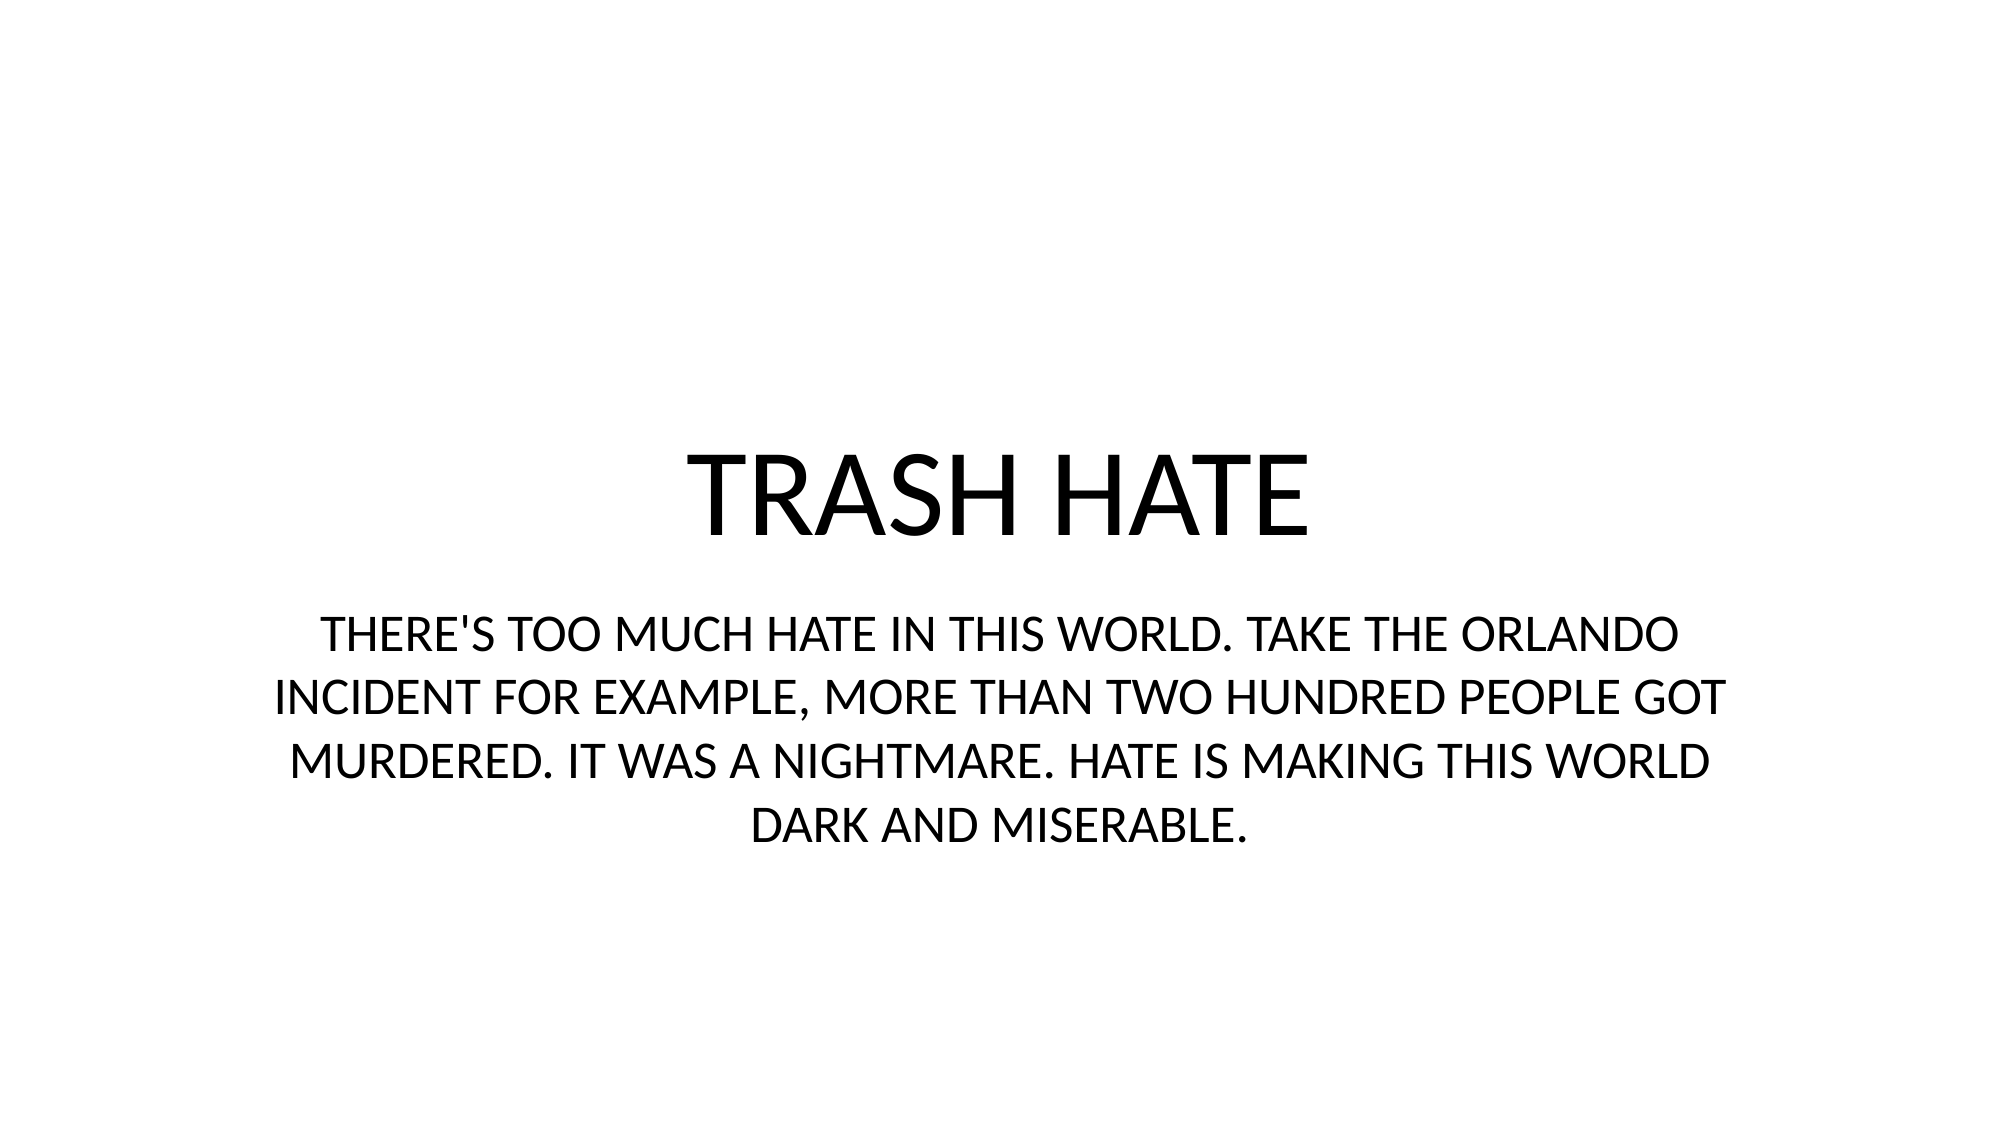

# TRASH HATE
THERE'S TOO MUCH HATE IN THIS WORLD. TAKE THE ORLANDO INCIDENT FOR EXAMPLE, MORE THAN TWO HUNDRED PEOPLE GOT MURDERED. IT WAS A NIGHTMARE. HATE IS MAKING THIS WORLD DARK AND MISERABLE.